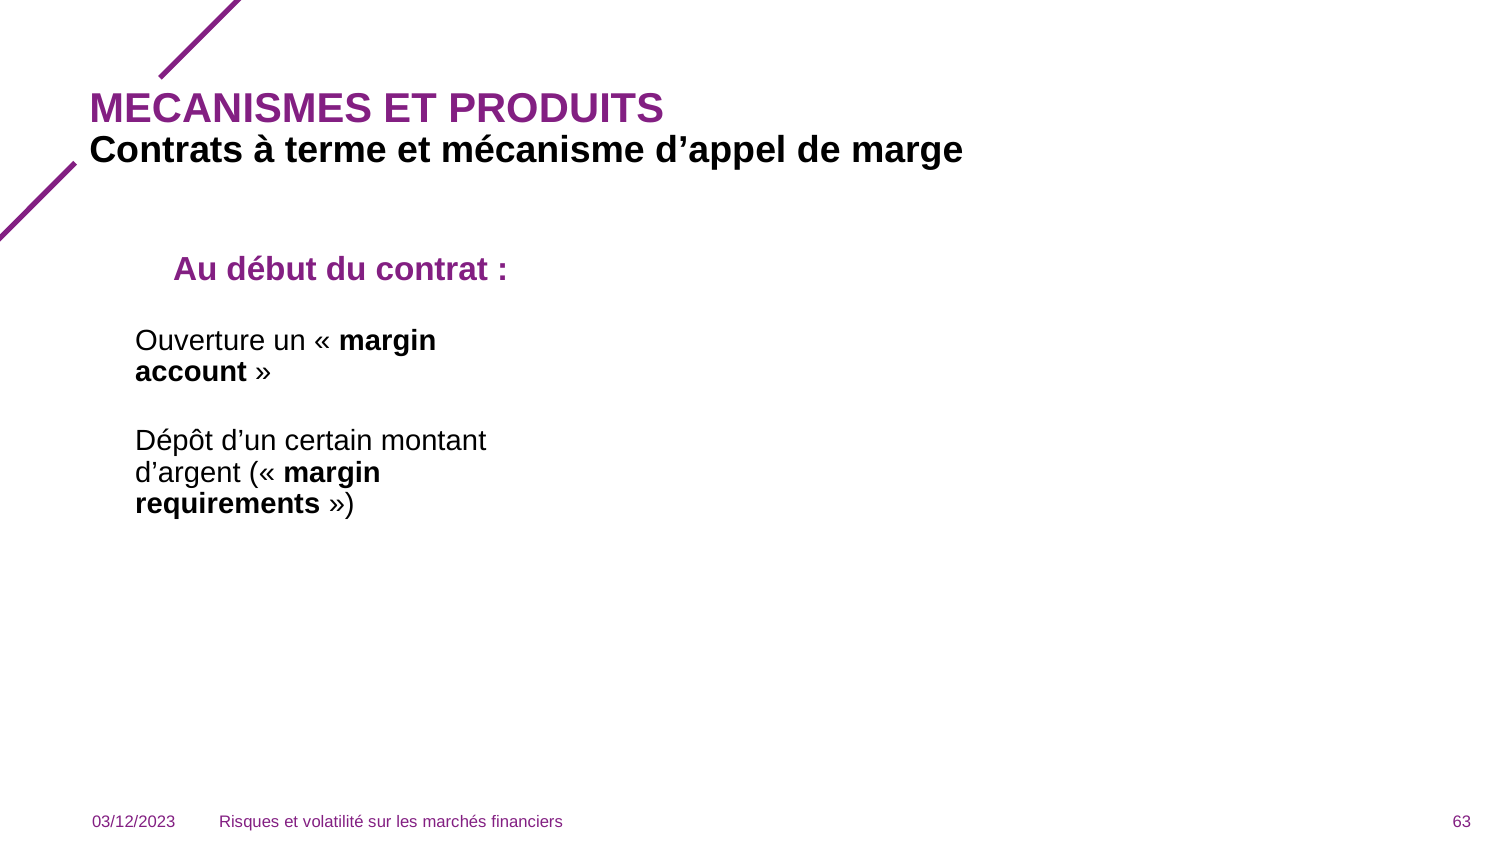

# MECANISMES et produits
Contrats à terme et mécanisme d’appel de marge
Au début du contrat :
Ouverture un « margin account »
Dépôt d’un certain montant d’argent (« margin requirements »)
03/12/2023
Risques et volatilité sur les marchés financiers
63